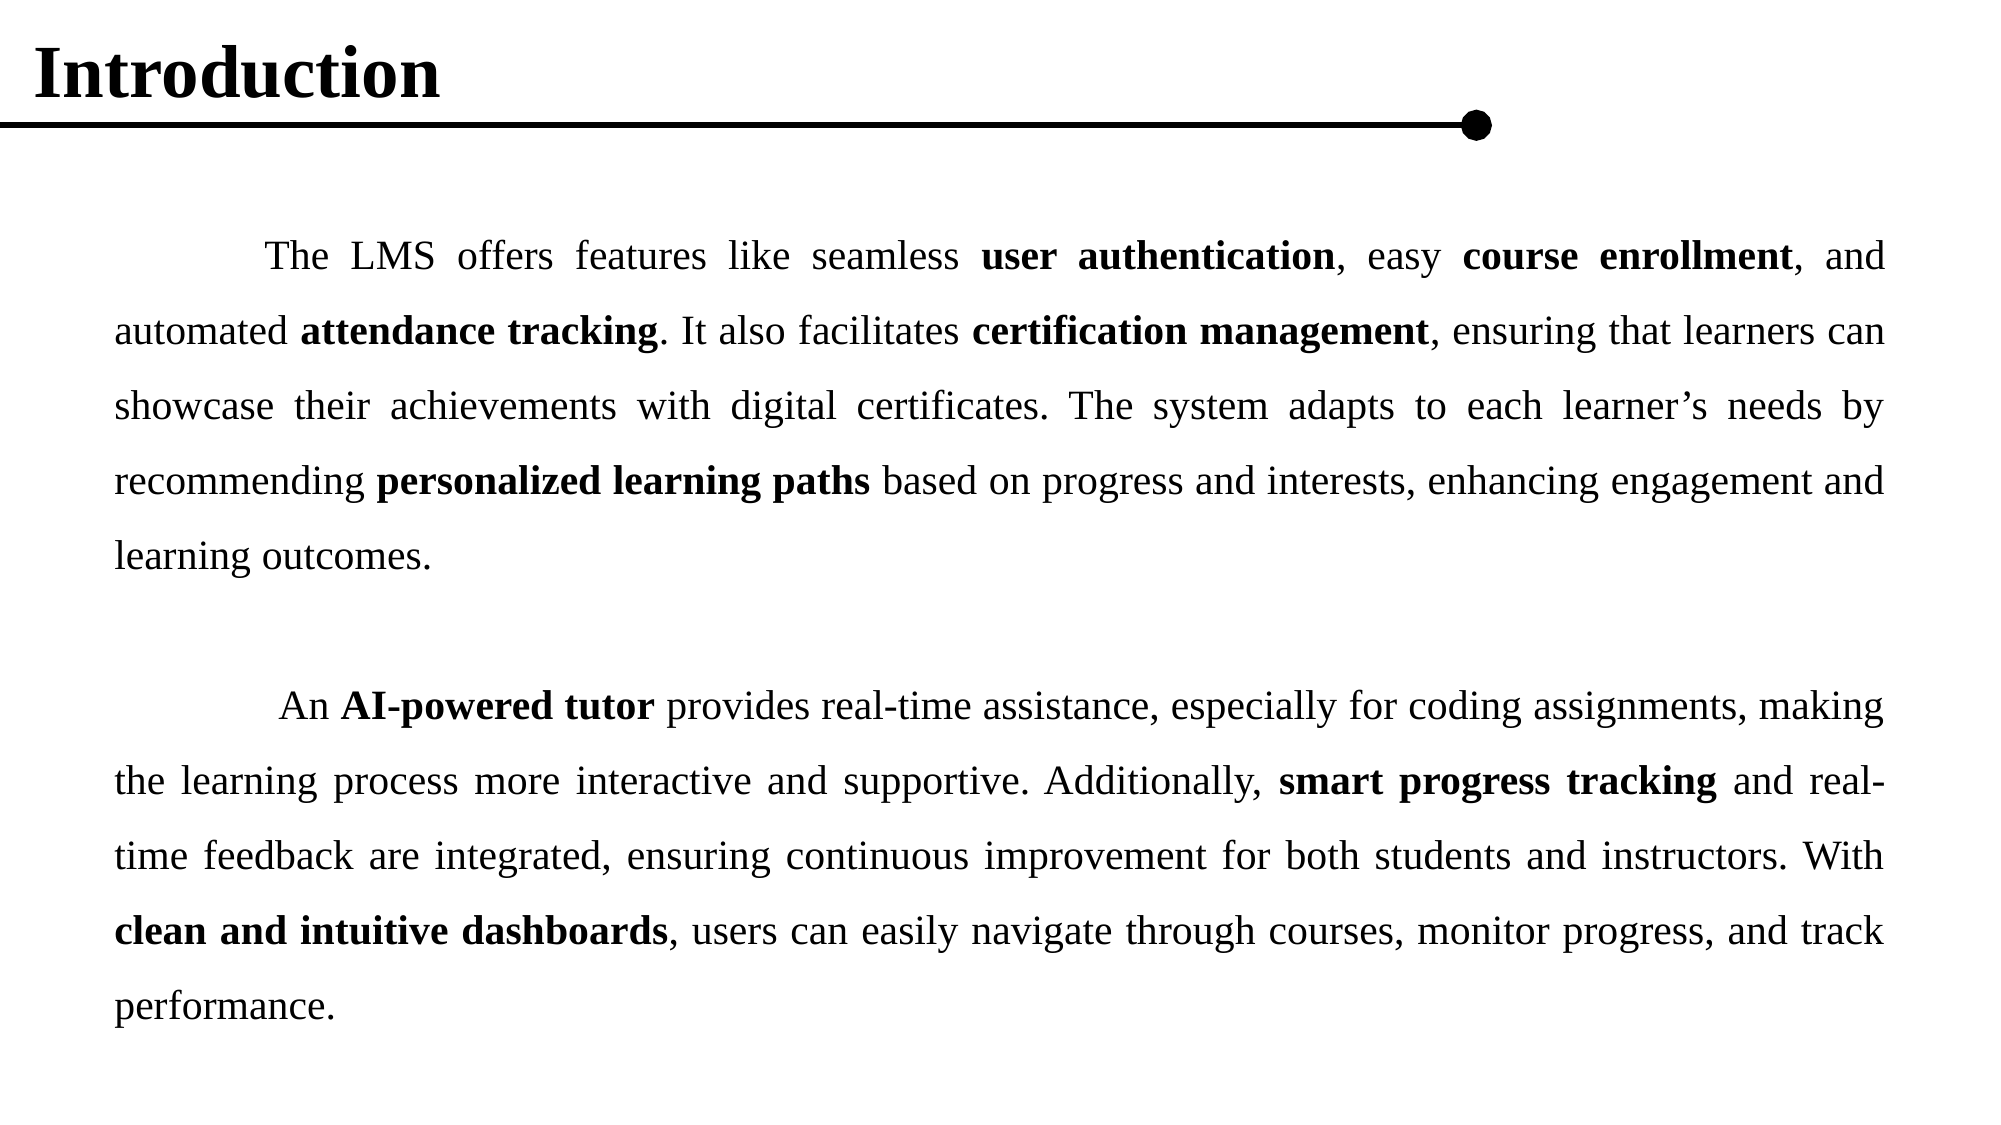

Introduction
	The LMS offers features like seamless user authentication, easy course enrollment, and automated attendance tracking. It also facilitates certification management, ensuring that learners can showcase their achievements with digital certificates. The system adapts to each learner’s needs by recommending personalized learning paths based on progress and interests, enhancing engagement and learning outcomes.

     	 An AI-powered tutor provides real-time assistance, especially for coding assignments, making the learning process more interactive and supportive. Additionally, smart progress tracking and real-time feedback are integrated, ensuring continuous improvement for both students and instructors. With clean and intuitive dashboards, users can easily navigate through courses, monitor progress, and track performance.